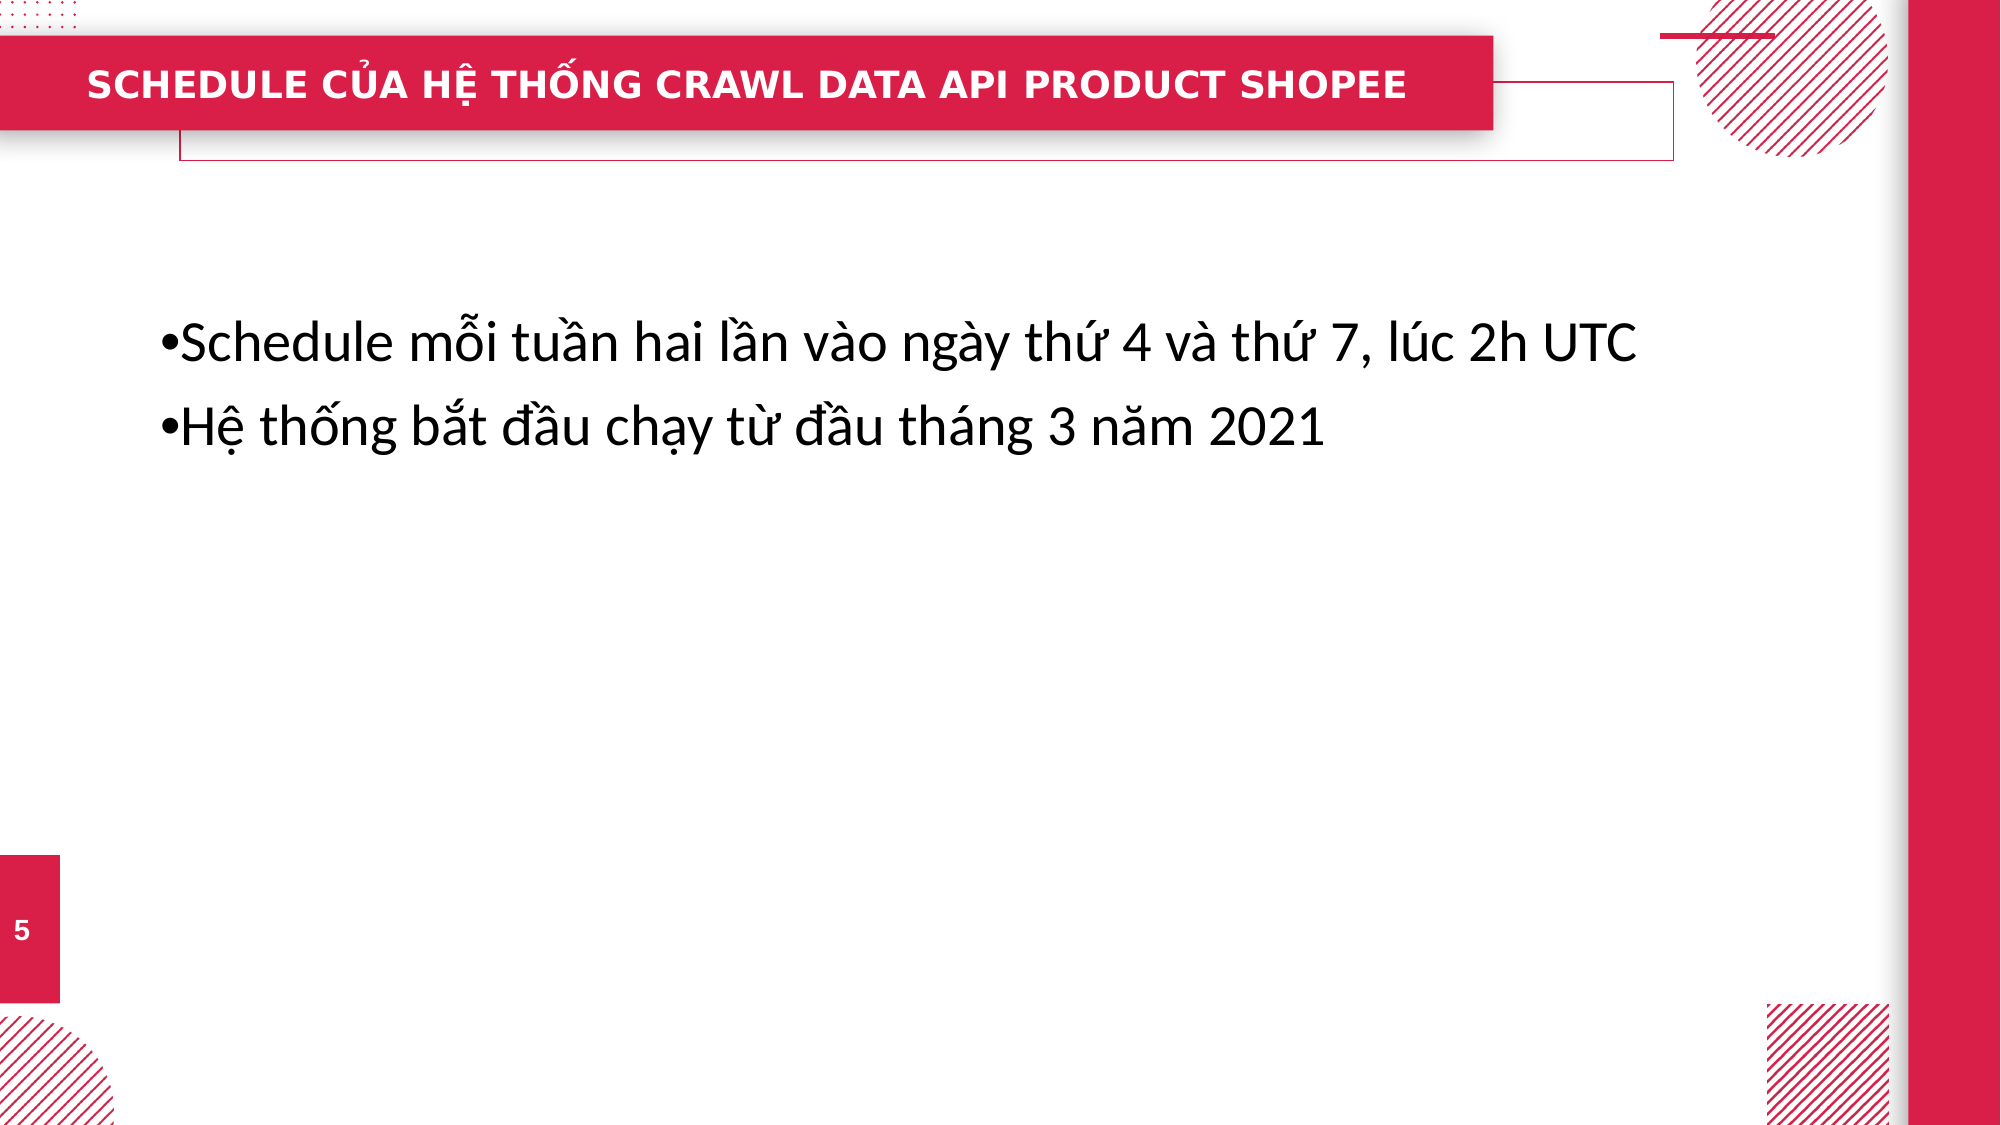

SCHEDULE CỦA HỆ THỐNG CRAWL DATA API PRODUCT SHOPEE

•Schedule mỗi tuần hai lần vào ngày thứ 4 và thứ 7, lúc 2h UTC
•Hệ thống bắt đầu chạy từ đầu tháng 3 năm 2021
5